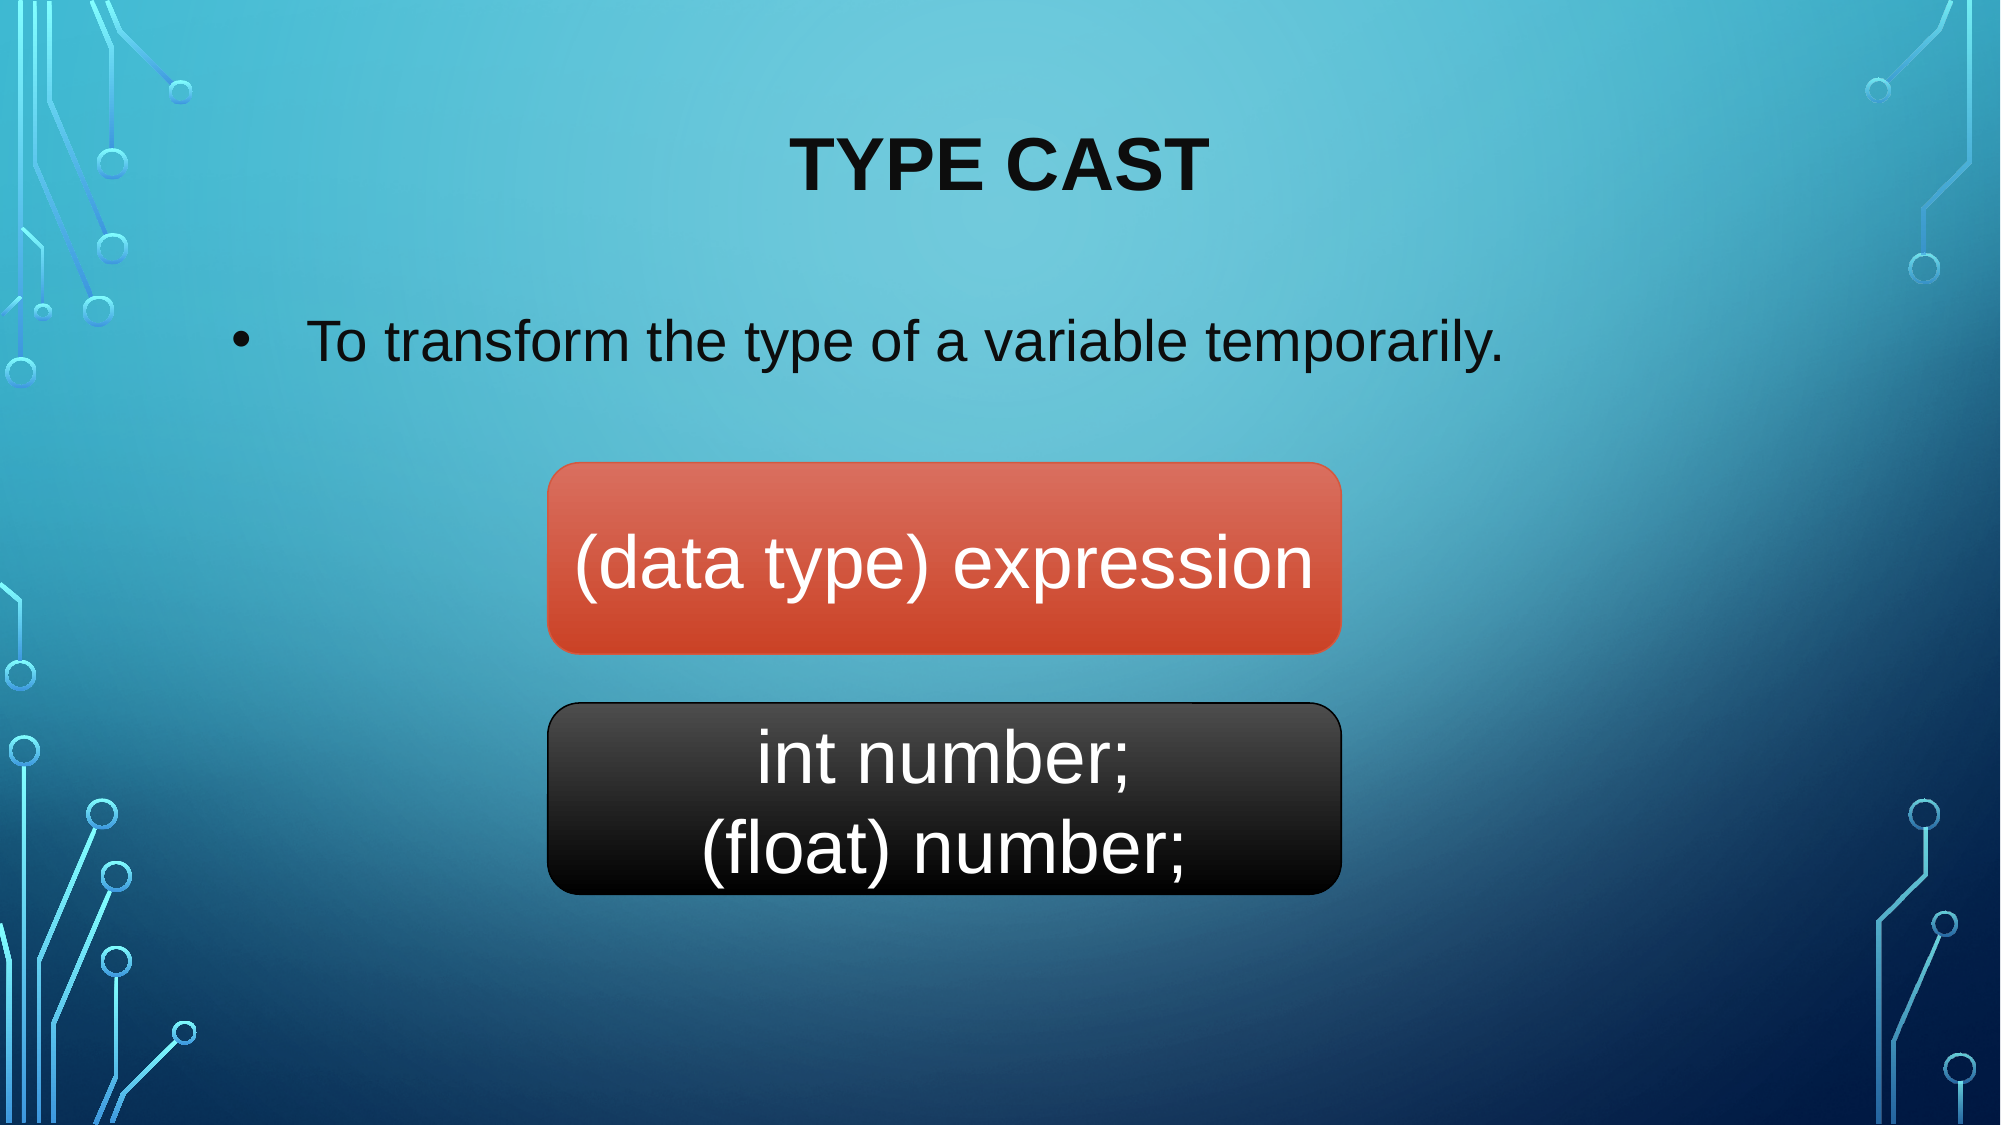

TYPE CAST
To transform the type of a variable temporarily.
(data type) expression
int number;
(float) number;